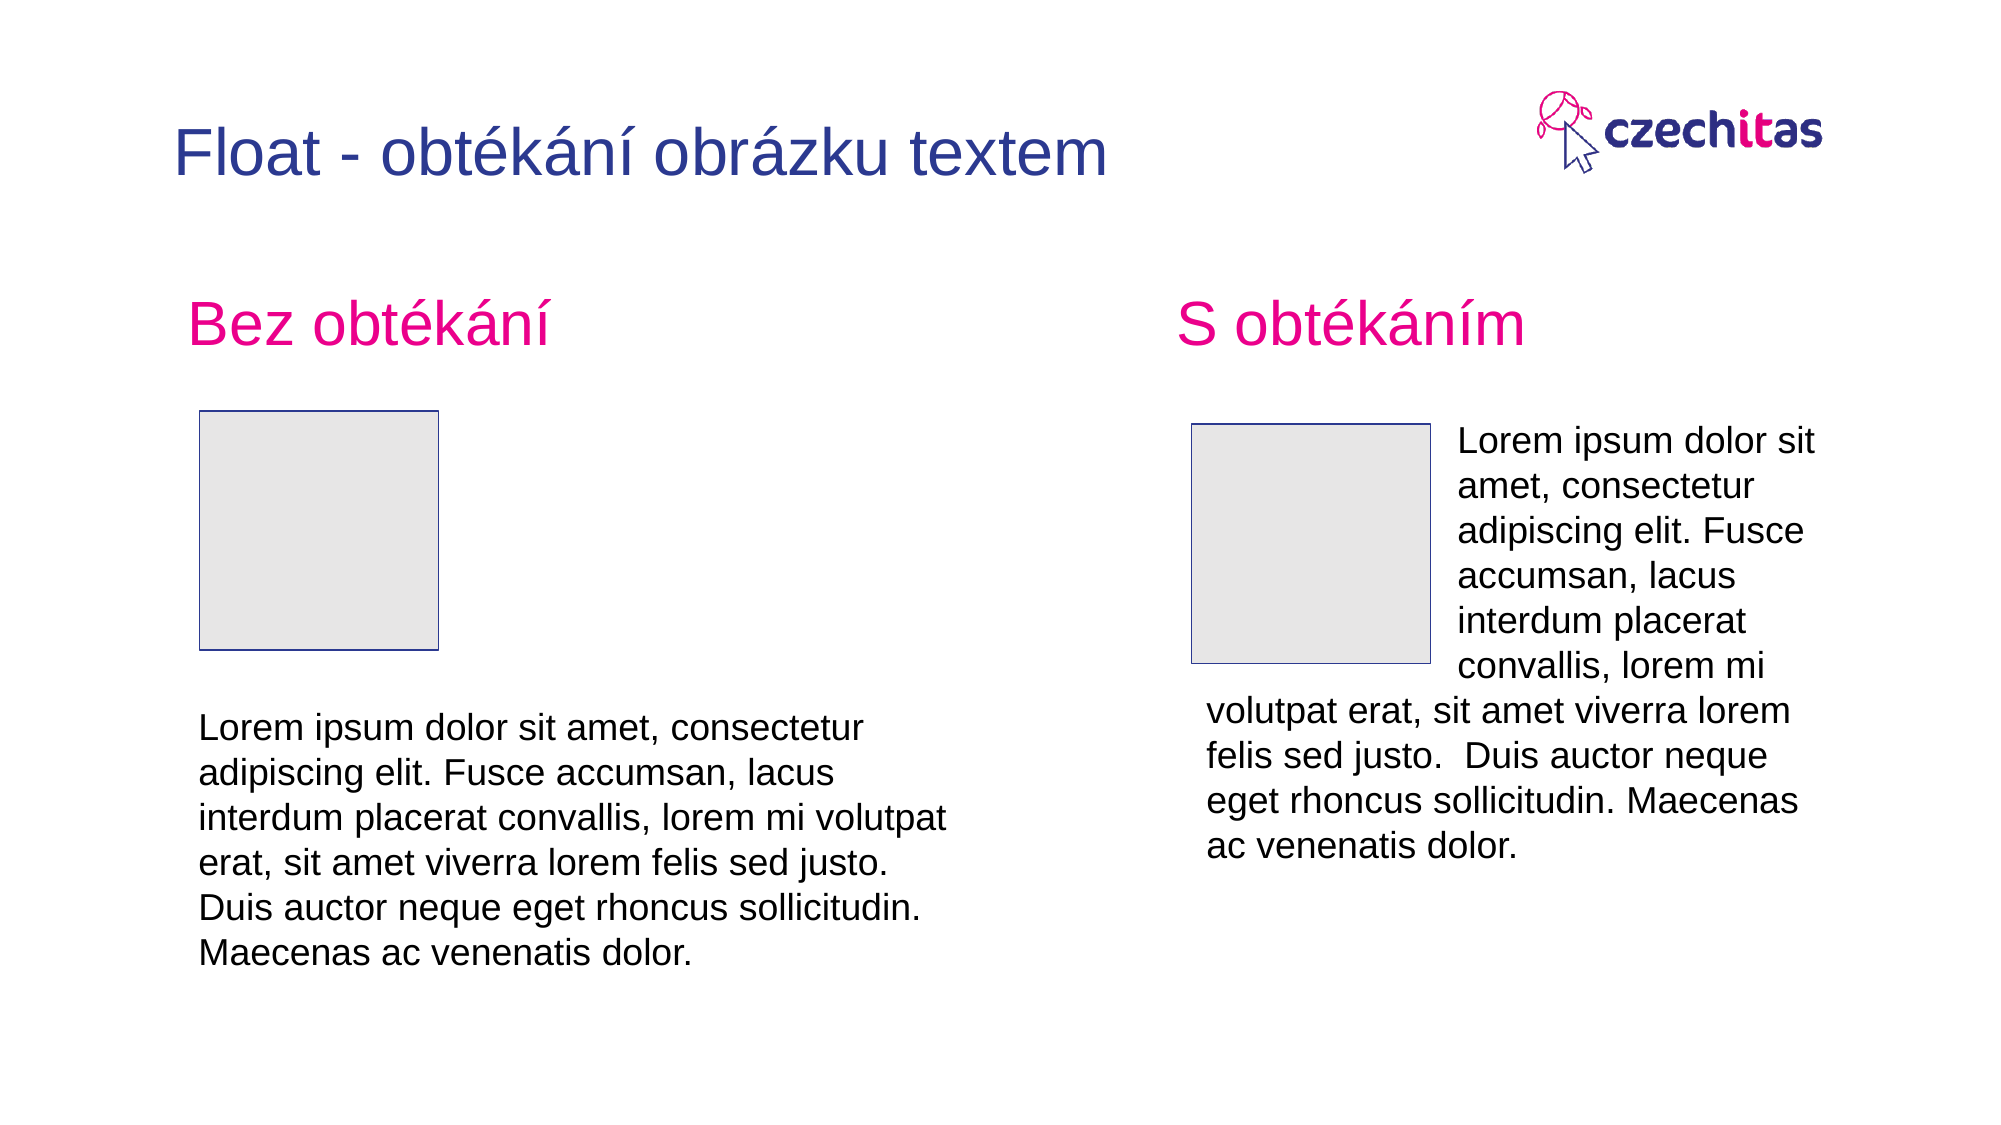

# Float - obtékání obrázku textem
Bez obtékání
S obtékáním
Lorem ipsum dolor sit amet, consectetur adipiscing elit. Fusce accumsan, lacus interdum placerat convallis, lorem mi
volutpat erat, sit amet viverra lorem felis sed justo.  Duis auctor neque eget rhoncus sollicitudin. Maecenas ac venenatis dolor.

Lorem ipsum dolor sit amet, consectetur adipiscing elit. Fusce accumsan, lacus interdum placerat convallis, lorem mi volutpat erat, sit amet viverra lorem felis sed justo.  Duis auctor neque eget rhoncus sollicitudin. Maecenas ac venenatis dolor.